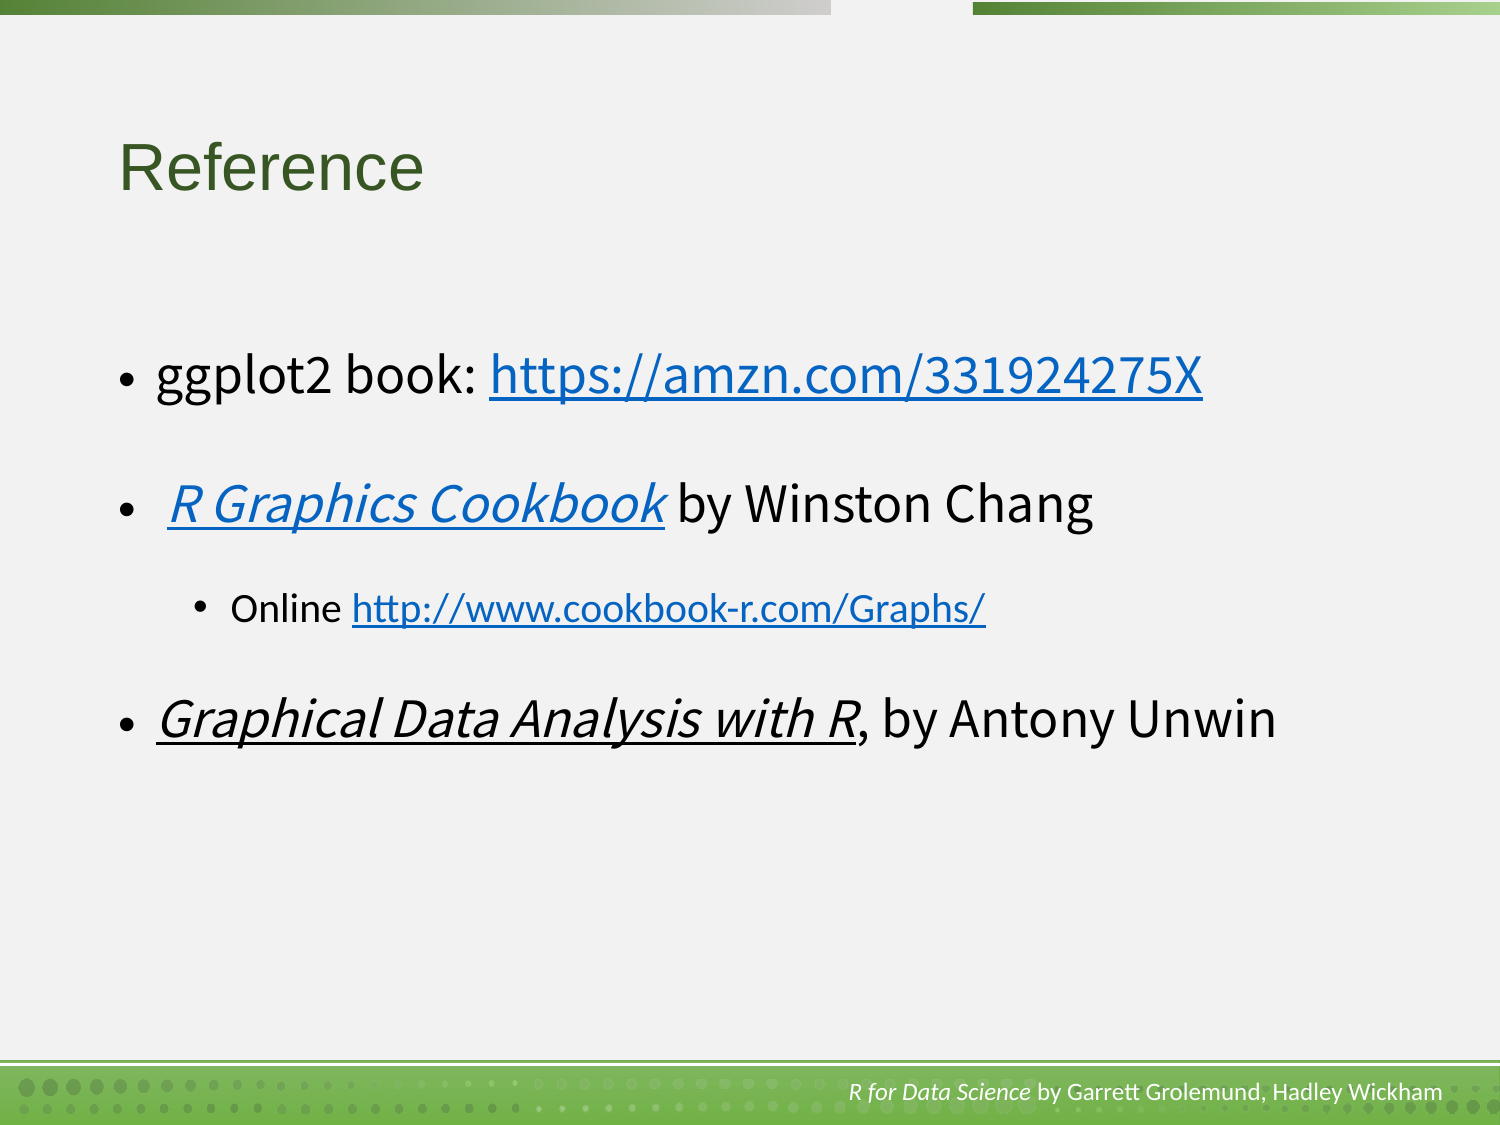

# Reference
ggplot2 book: https://amzn.com/331924275X
 R Graphics Cookbook by Winston Chang
Online http://www.cookbook-r.com/Graphs/
Graphical Data Analysis with R, by Antony Unwin
R for Data Science by Garrett Grolemund, Hadley Wickham